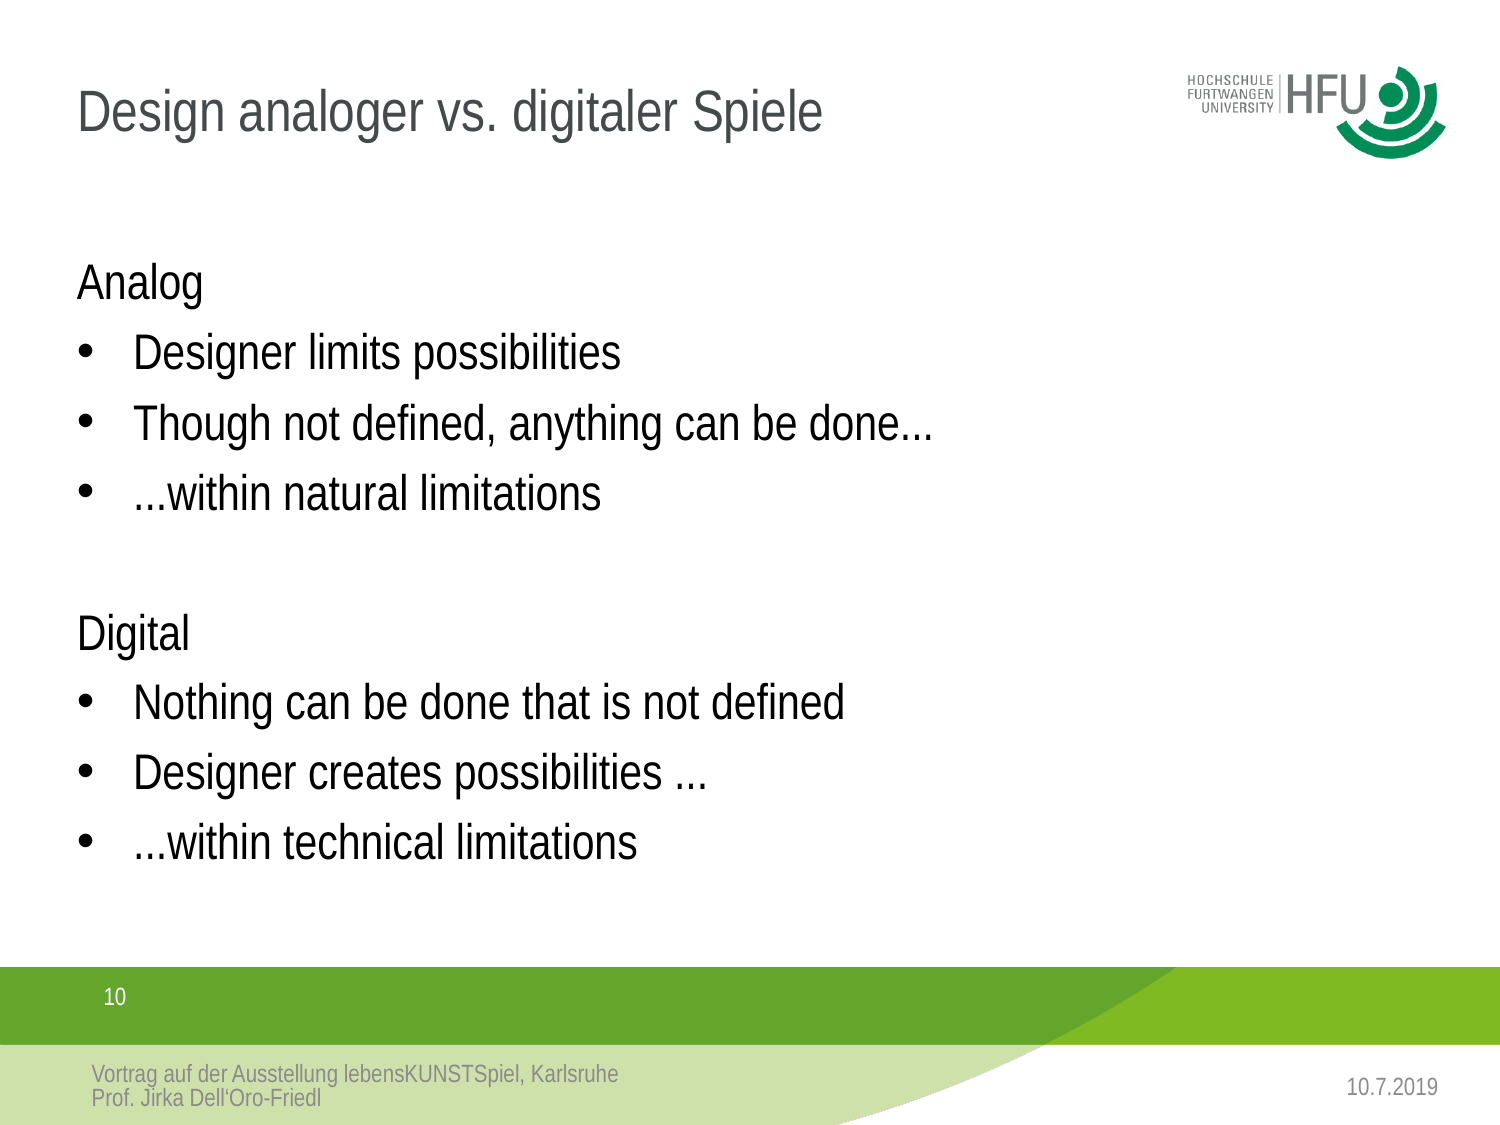

# Design analoger vs. digitaler Spiele
Analog
Designer limits possibilities
Though not defined, anything can be done...
...within natural limitations

Digital
Nothing can be done that is not defined
Designer creates possibilities ...
...within technical limitations
10